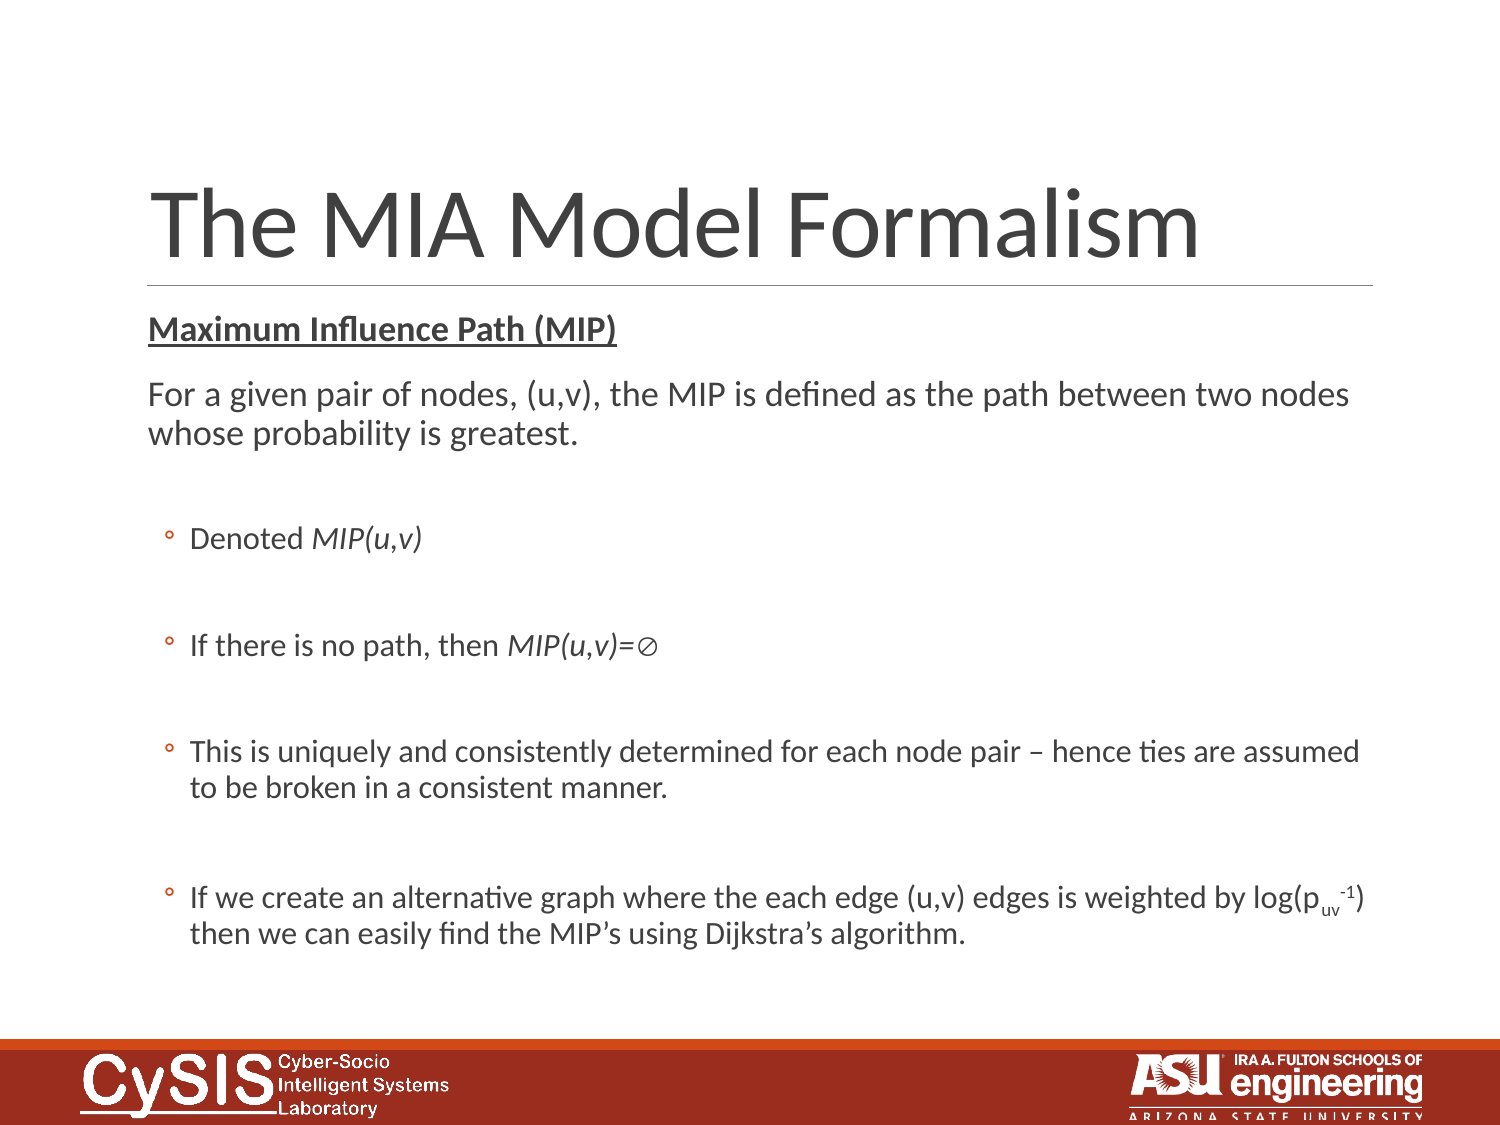

# The MIA Model Formalism
Maximum Influence Path (MIP)
For a given pair of nodes, (u,v), the MIP is defined as the path between two nodes whose probability is greatest.

Denoted MIP(u,v)

If there is no path, then MIP(u,v)=∅

This is uniquely and consistently determined for each node pair – hence ties are assumed to be broken in a consistent manner.

If we create an alternative graph where the each edge (u,v) edges is weighted by log(puv-1) then we can easily find the MIP’s using Dijkstra’s algorithm.